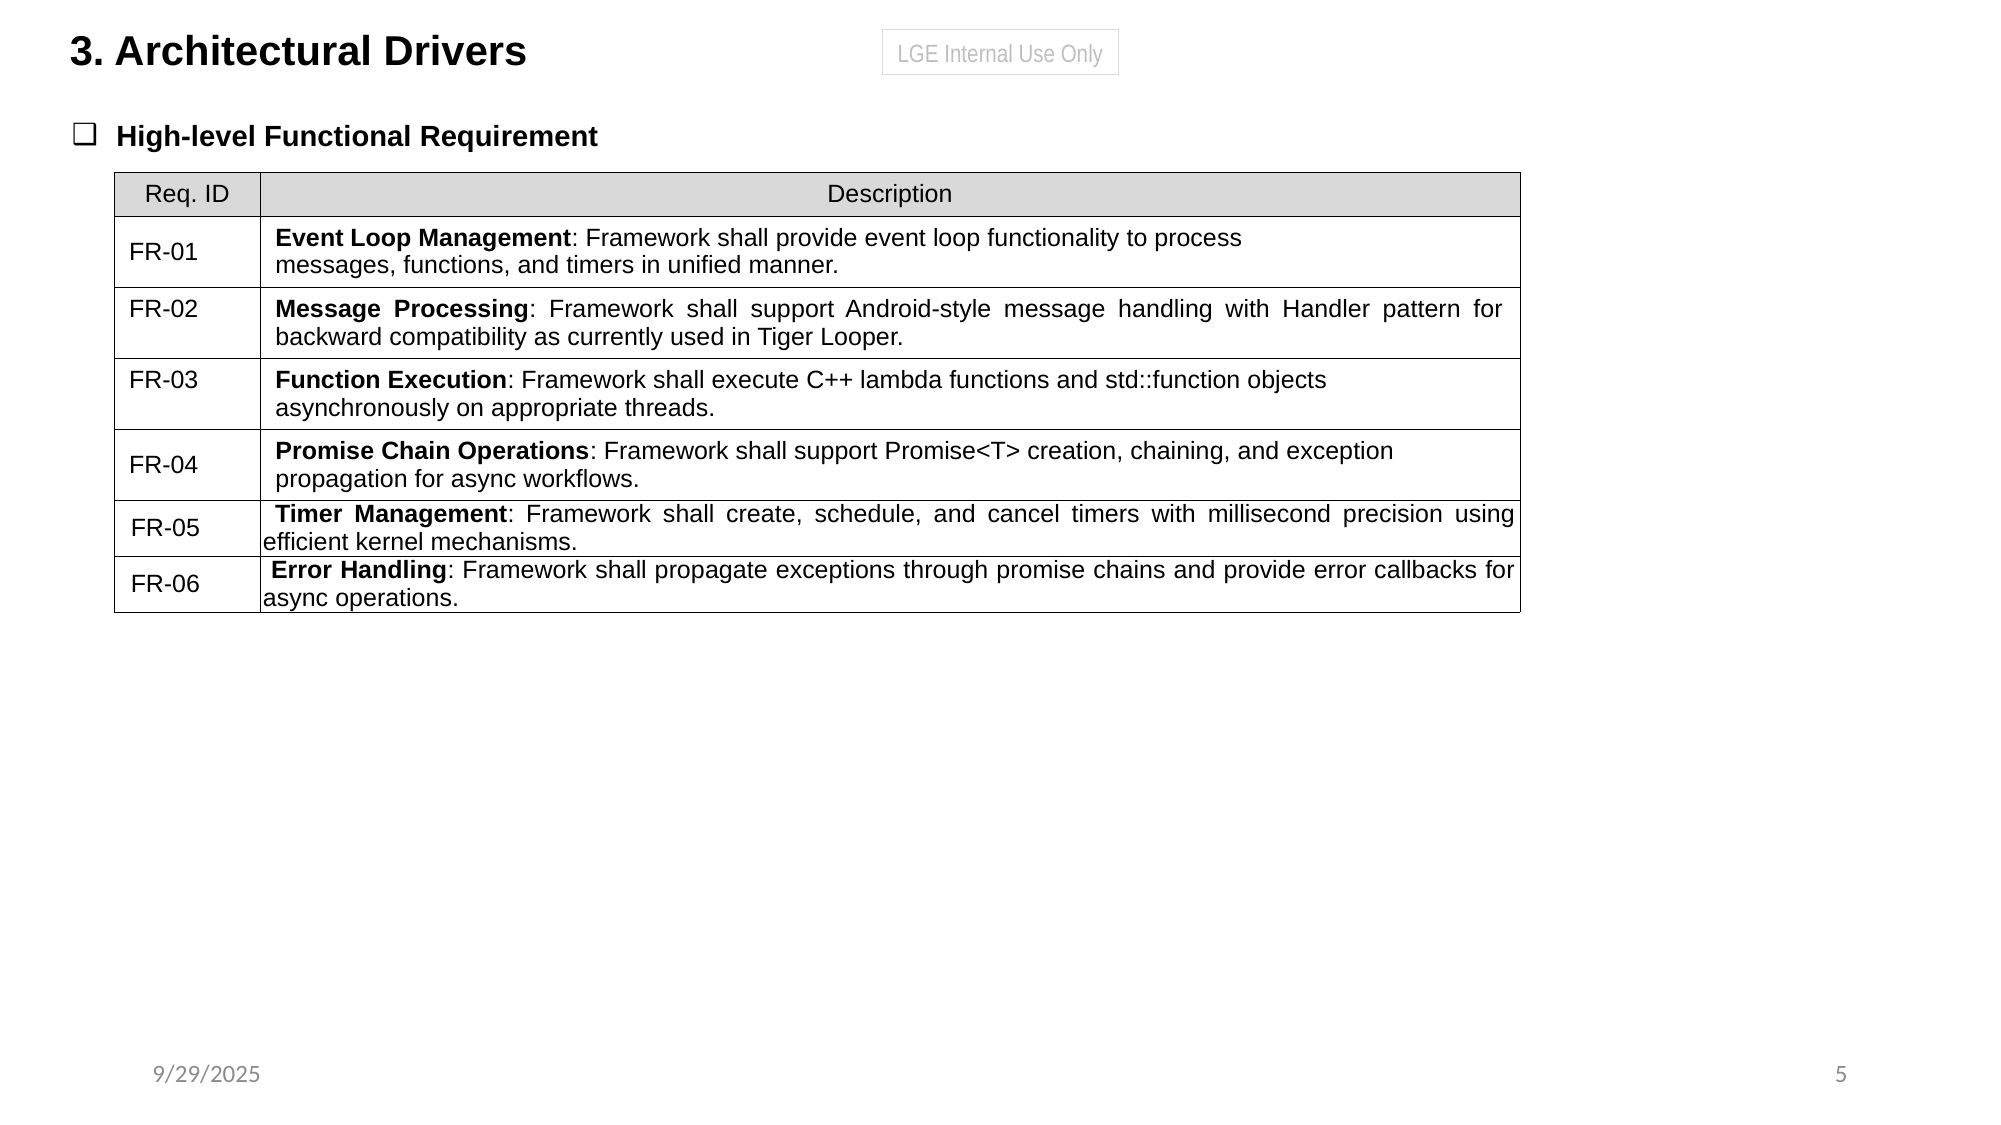

3. Architectural Drivers
LGE Internal Use Only
High-level Functional Requirement
| Req. ID | Description |
| --- | --- |
| FR-01 | Event Loop Management: Framework shall provide event loop functionality to process messages, functions, and timers in unified manner. |
| FR-02 | Message Processing: Framework shall support Android-style message handling with Handler pattern for backward compatibility as currently used in Tiger Looper. |
| FR-03 | Function Execution: Framework shall execute C++ lambda functions and std::function objects asynchronously on appropriate threads. |
| FR-04 | Promise Chain Operations: Framework shall support Promise<T> creation, chaining, and exception propagation for async workflows. |
| FR-05 | Timer Management: Framework shall create, schedule, and cancel timers with millisecond precision using efficient kernel mechanisms. |
| FR-06 | Error Handling: Framework shall propagate exceptions through promise chains and provide error callbacks for async operations. |
9/29/2025
5